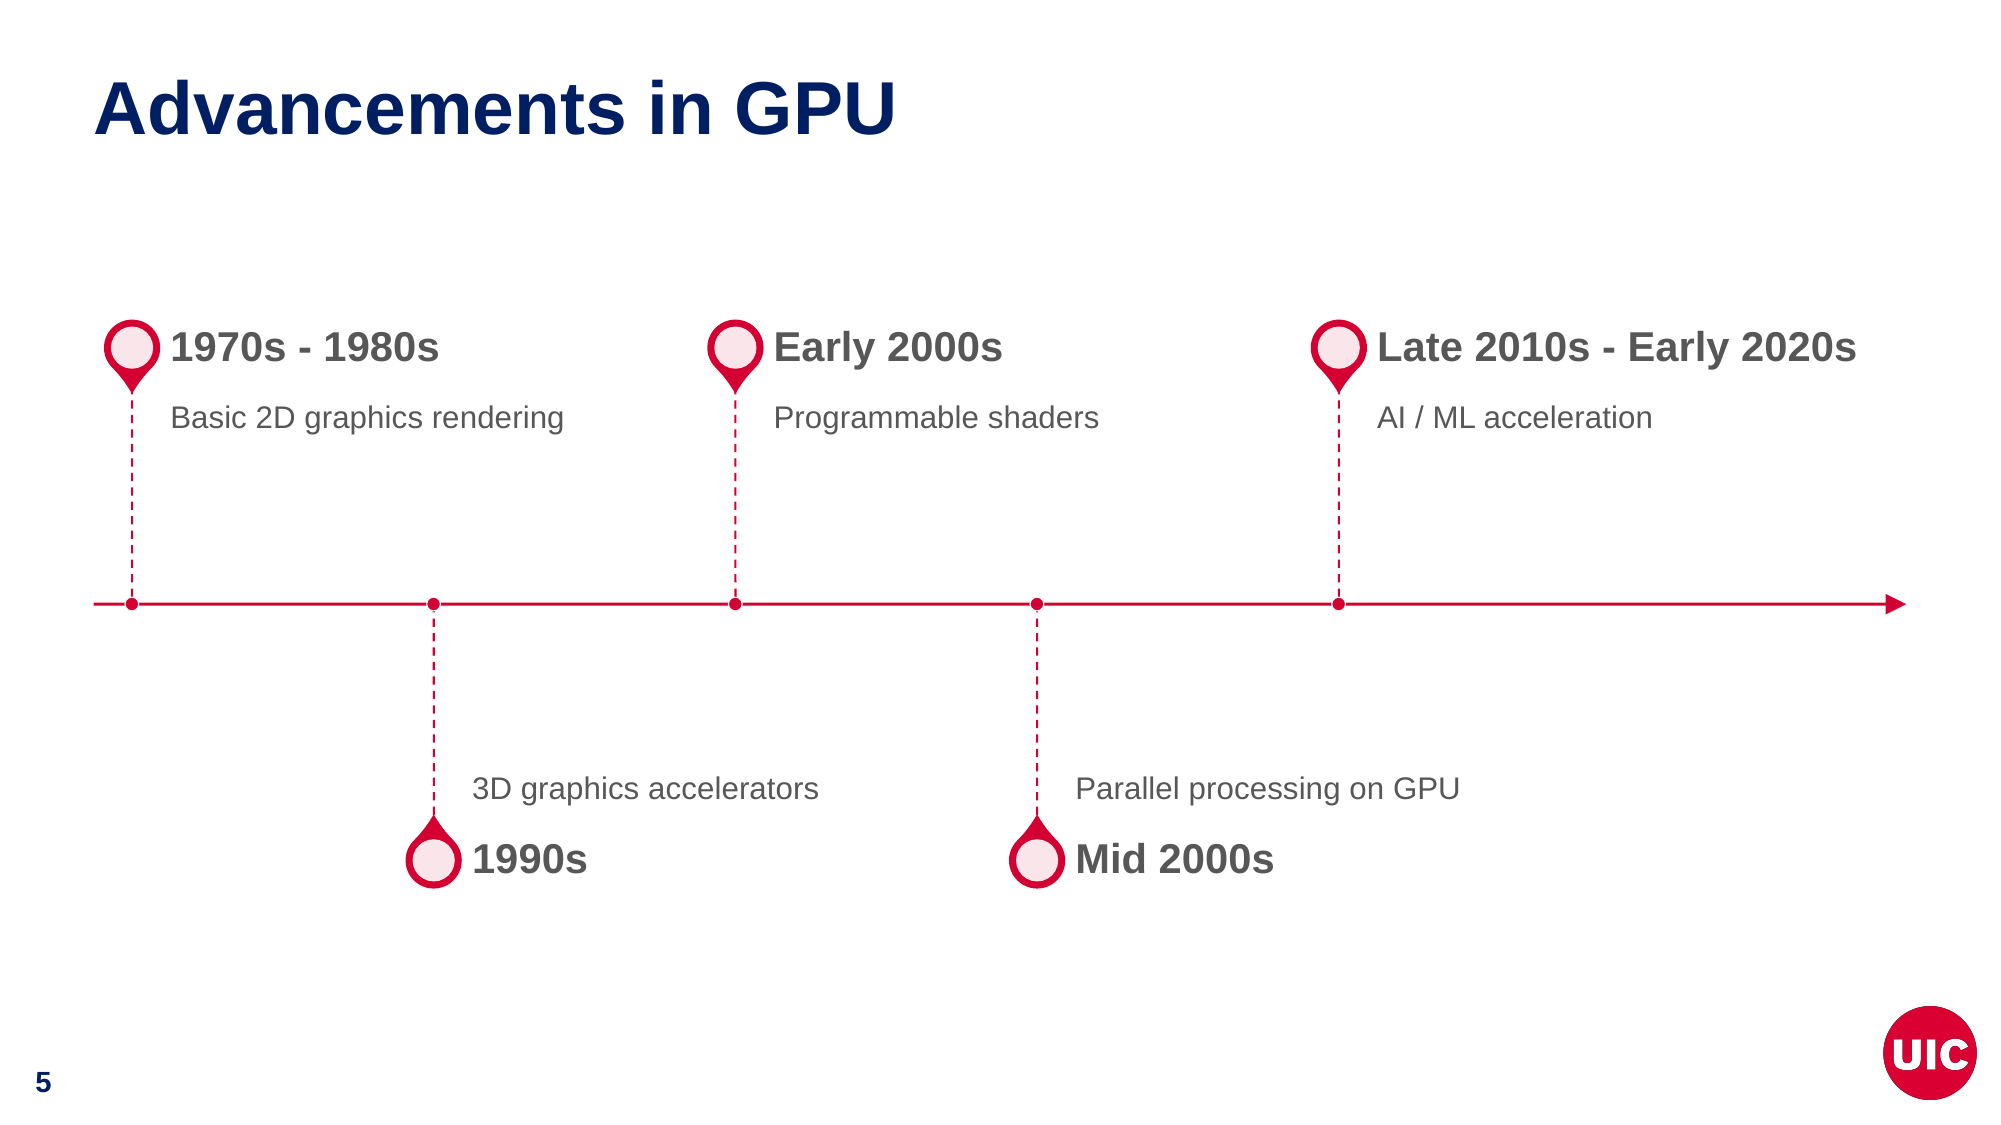

# Advancements in GPU
Basic 2D graphics rendering
1970s - 1980s
3D graphics accelerators
1990s
Programmable shaders
Early 2000s
Parallel processing on GPU
Mid 2000s
AI / ML acceleration
Late 2010s - Early 2020s